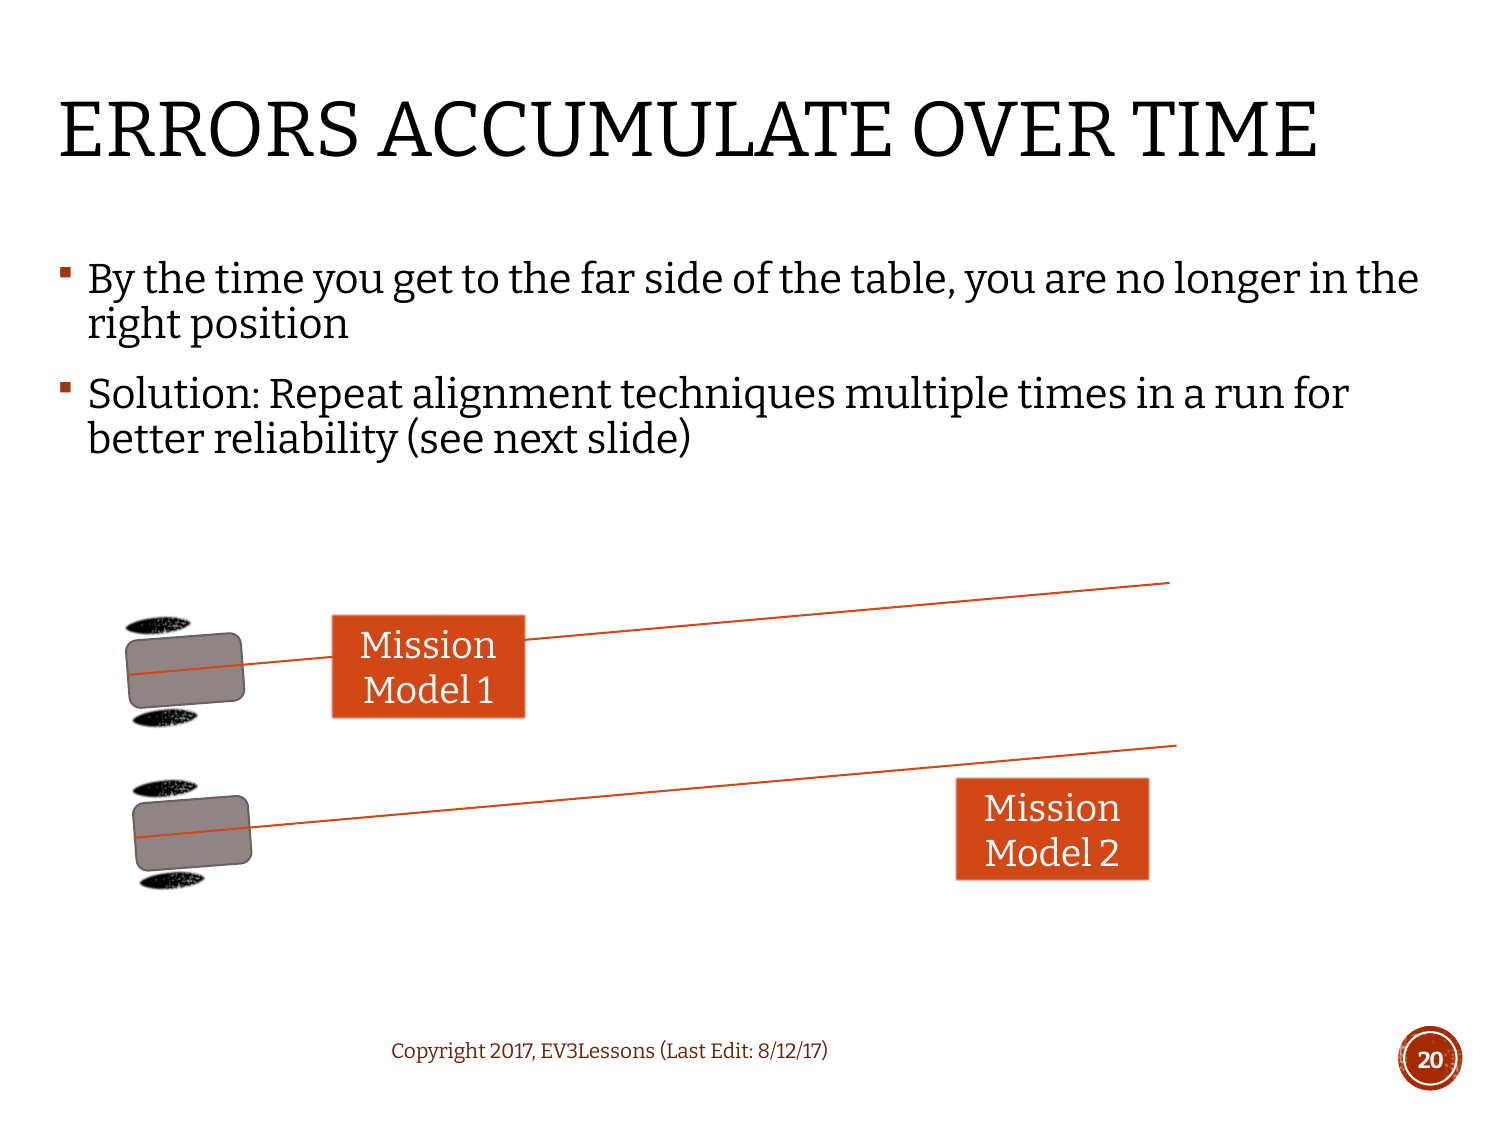

# Errors Accumulate Over Time
By the time you get to the far side of the table, you are no longer in the right position
Solution: Repeat alignment techniques multiple times in a run for better reliability (see next slide)

Mission Model 1

Mission Model 2
Copyright 2017, EV3Lessons (Last Edit: 8/12/17)
20